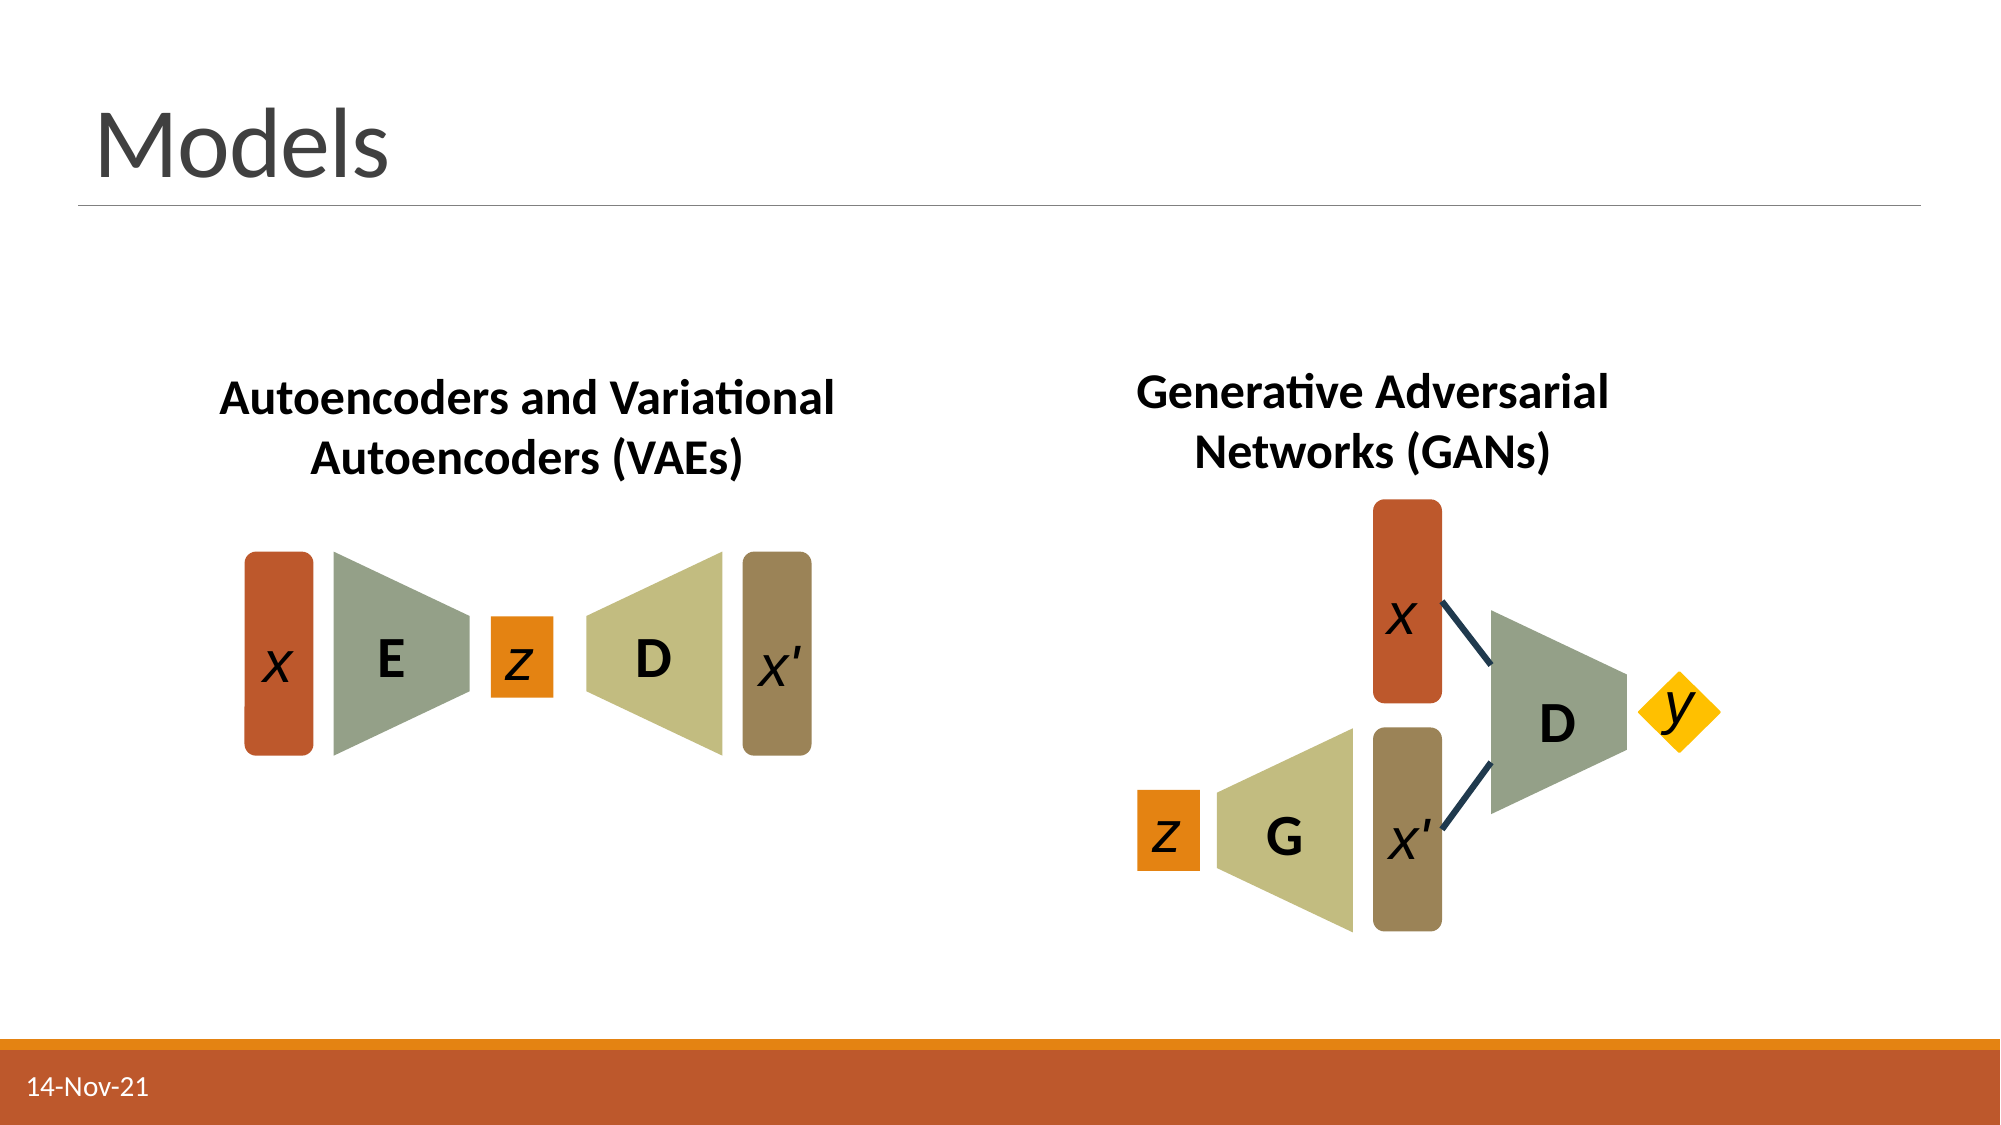

# Models
Generative Adversarial Networks (GANs)
Autoencoders and Variational Autoencoders (VAEs)

x

E
D
z
x

x'

y

D

z

G
x'
14-Nov-21